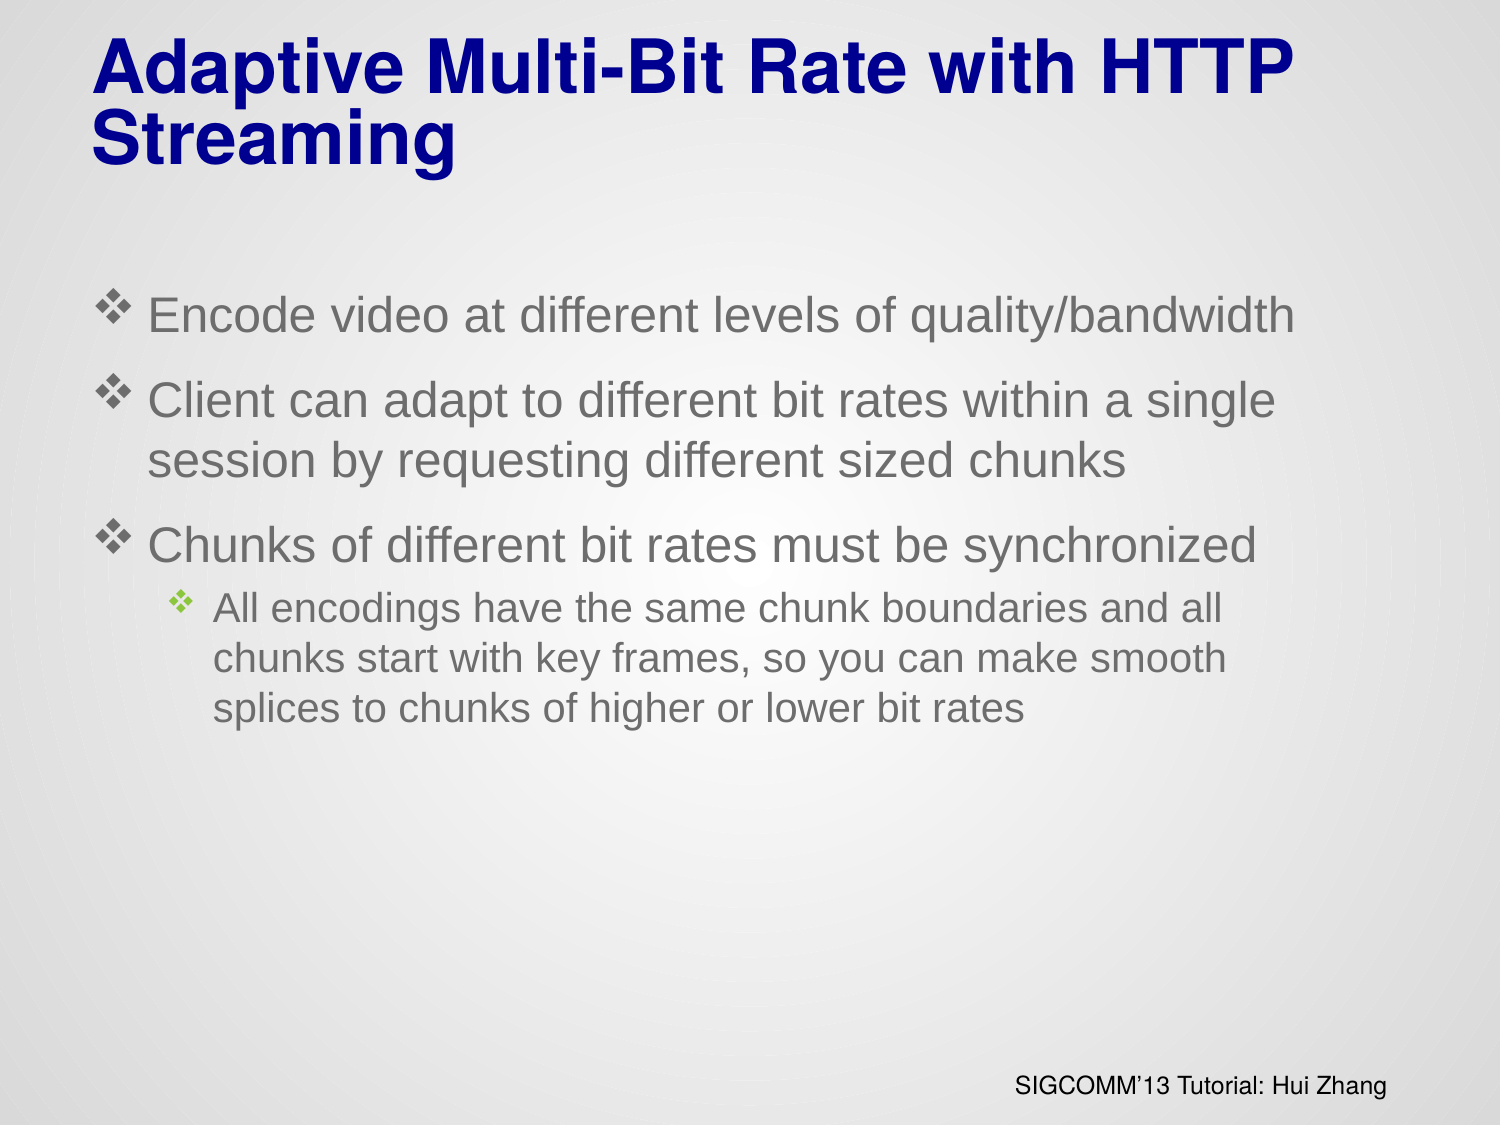

# Adaptive Multi-Bit Rate with HTTP Streaming
Encode video at different levels of quality/bandwidth
Client can adapt to different bit rates within a single session by requesting different sized chunks
Chunks of different bit rates must be synchronized
All encodings have the same chunk boundaries and all chunks start with key frames, so you can make smooth splices to chunks of higher or lower bit rates